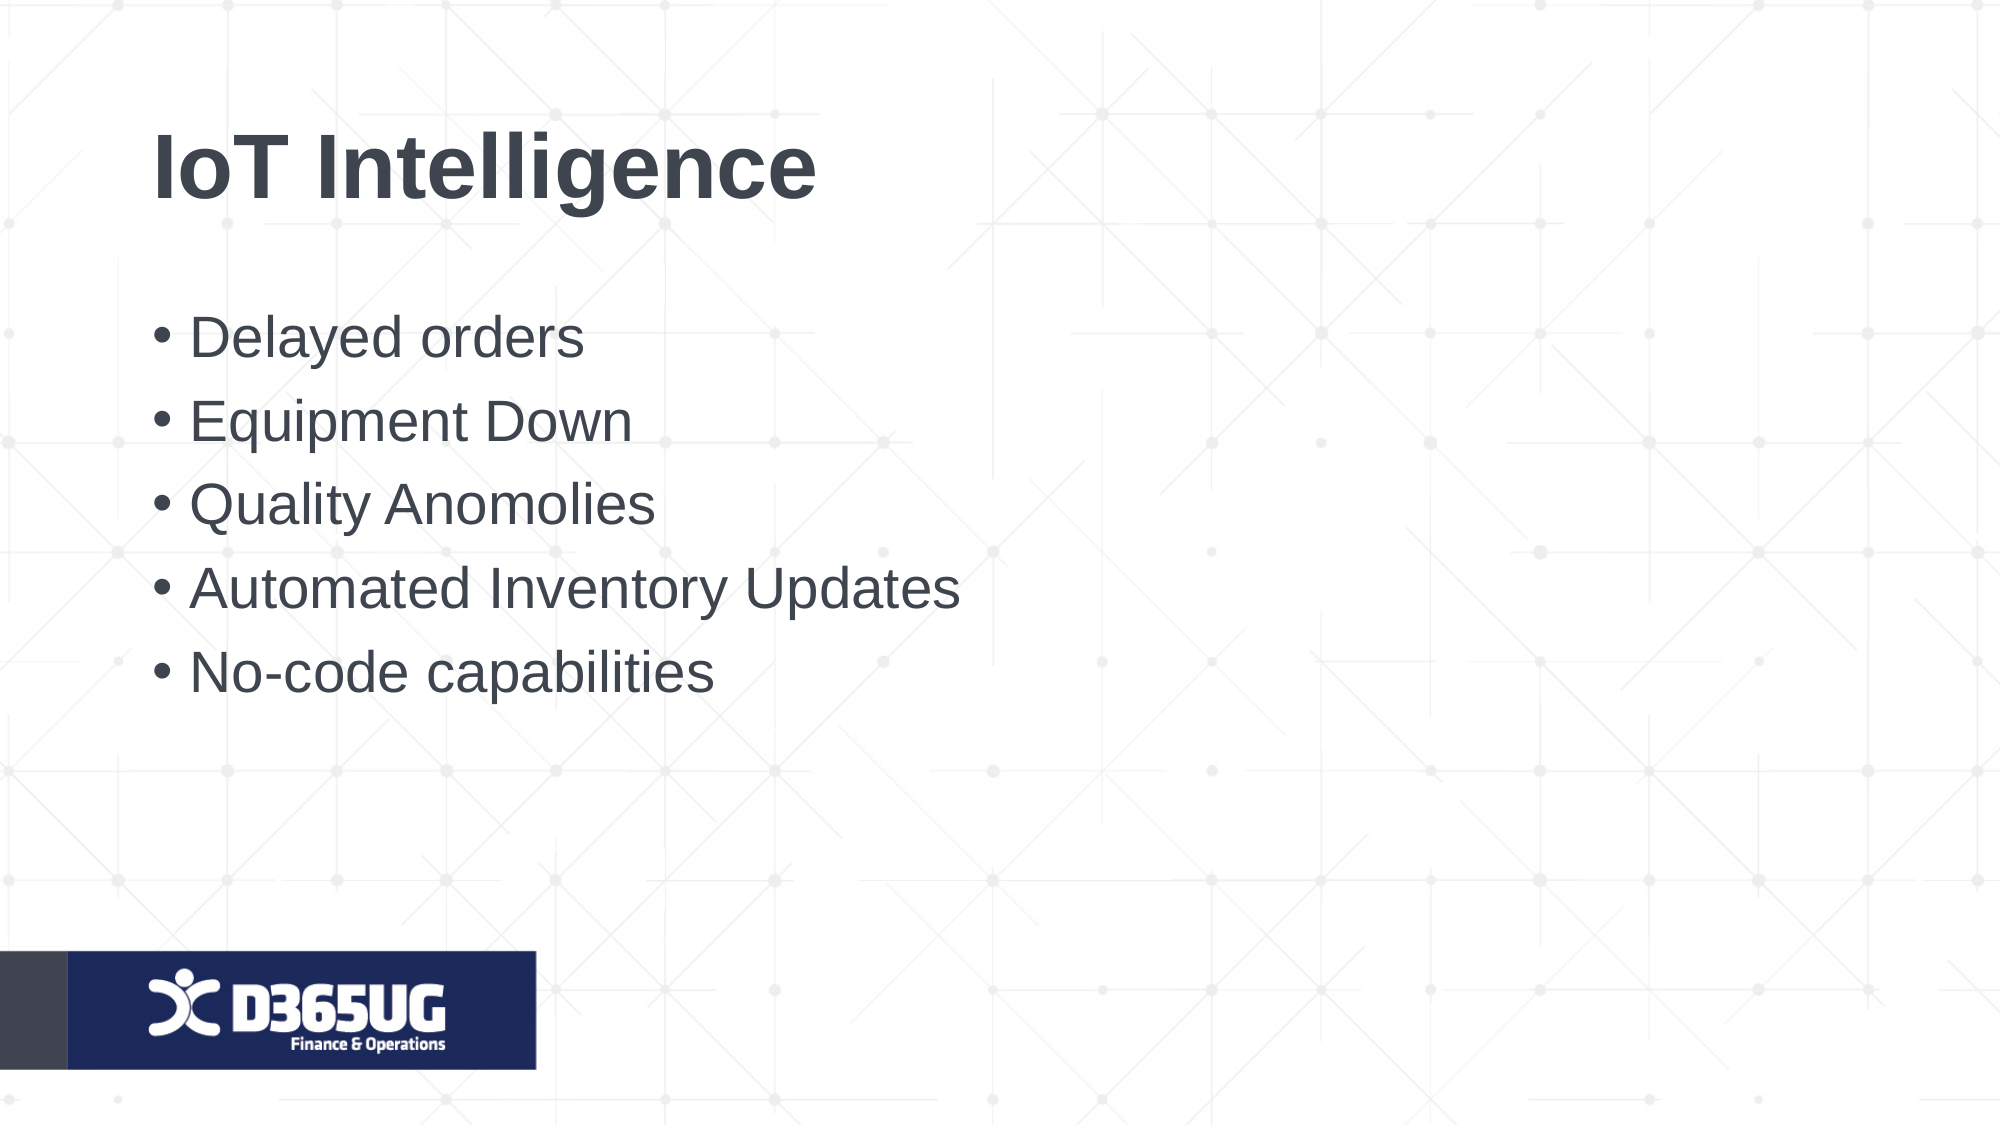

# IoT Intelligence
Delayed orders
Equipment Down
Quality Anomolies
Automated Inventory Updates
No-code capabilities